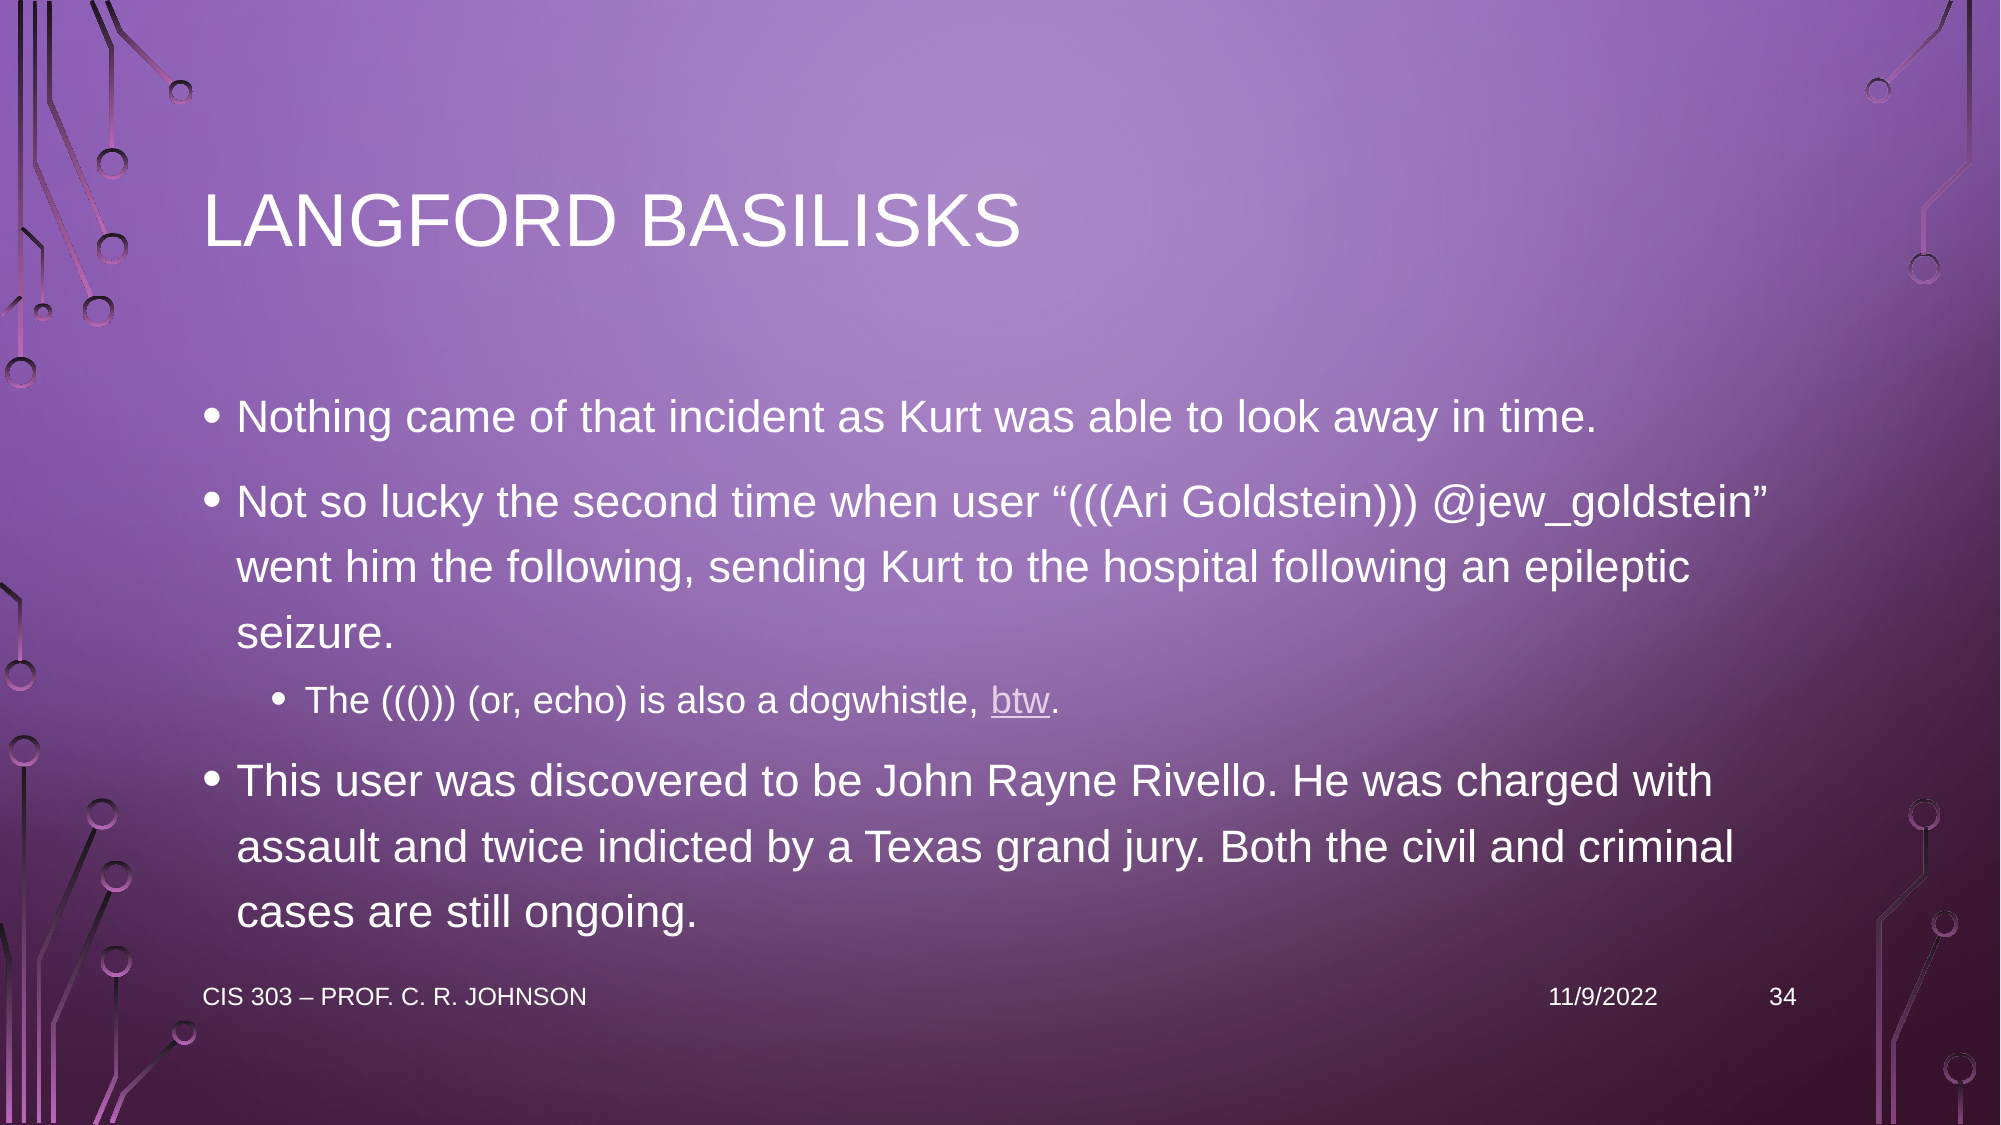

# Langford Basilisks
Nothing came of that incident as Kurt was able to look away in time.
Not so lucky the second time when user “(((Ari Goldstein))) @jew_goldstein” went him the following, sending Kurt to the hospital following an epileptic seizure.
The ((())) (or, echo) is also a dogwhistle, btw.
This user was discovered to be John Rayne Rivello. He was charged with assault and twice indicted by a Texas grand jury. Both the civil and criminal cases are still ongoing.
34
CIS 303 – Prof. C. R. Johnson
11/9/2022